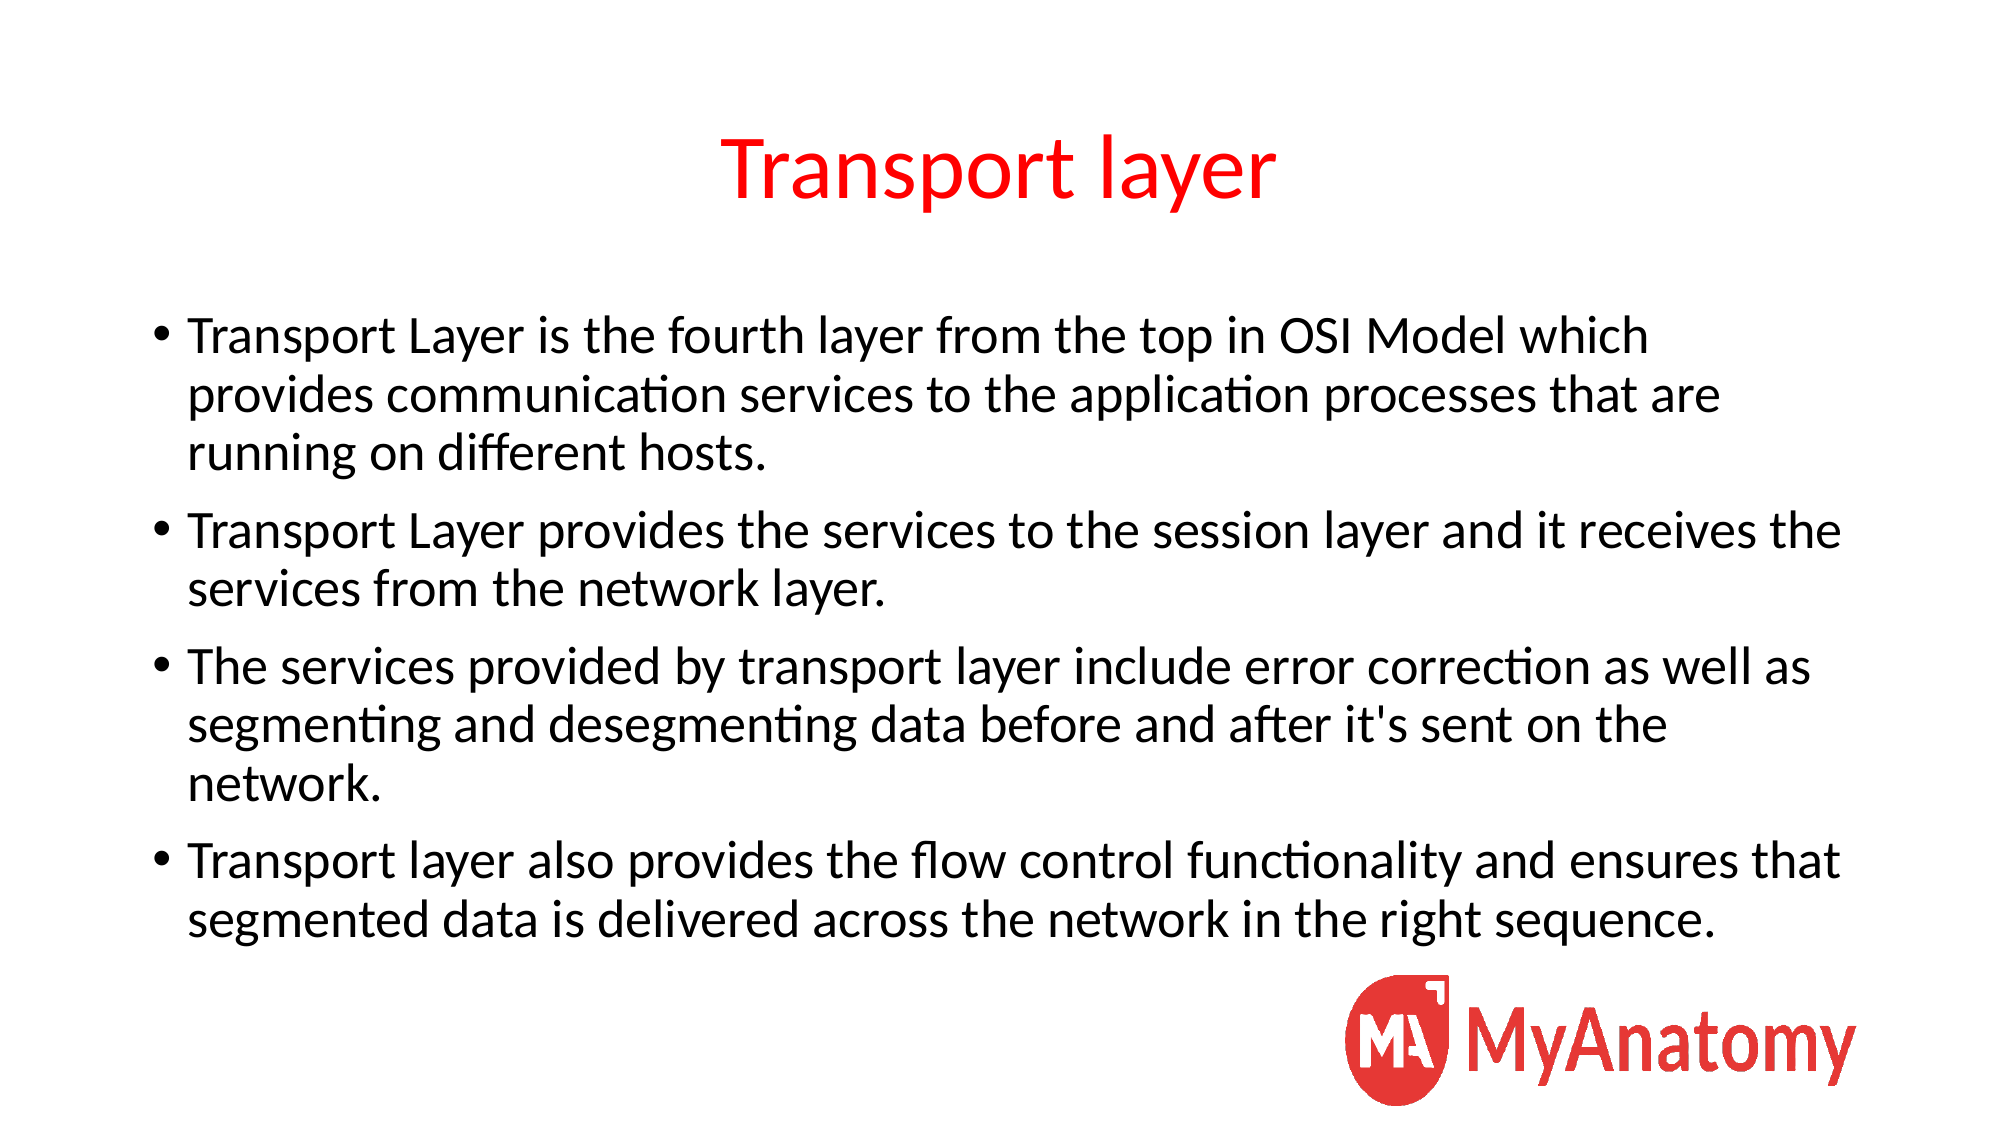

# Transport layer
Transport Layer is the fourth layer from the top in OSI Model which provides communication services to the application processes that are running on different hosts.
Transport Layer provides the services to the session layer and it receives the services from the network layer.
The services provided by transport layer include error correction as well as segmenting and desegmenting data before and after it's sent on the network.
Transport layer also provides the flow control functionality and ensures that segmented data is delivered across the network in the right sequence.